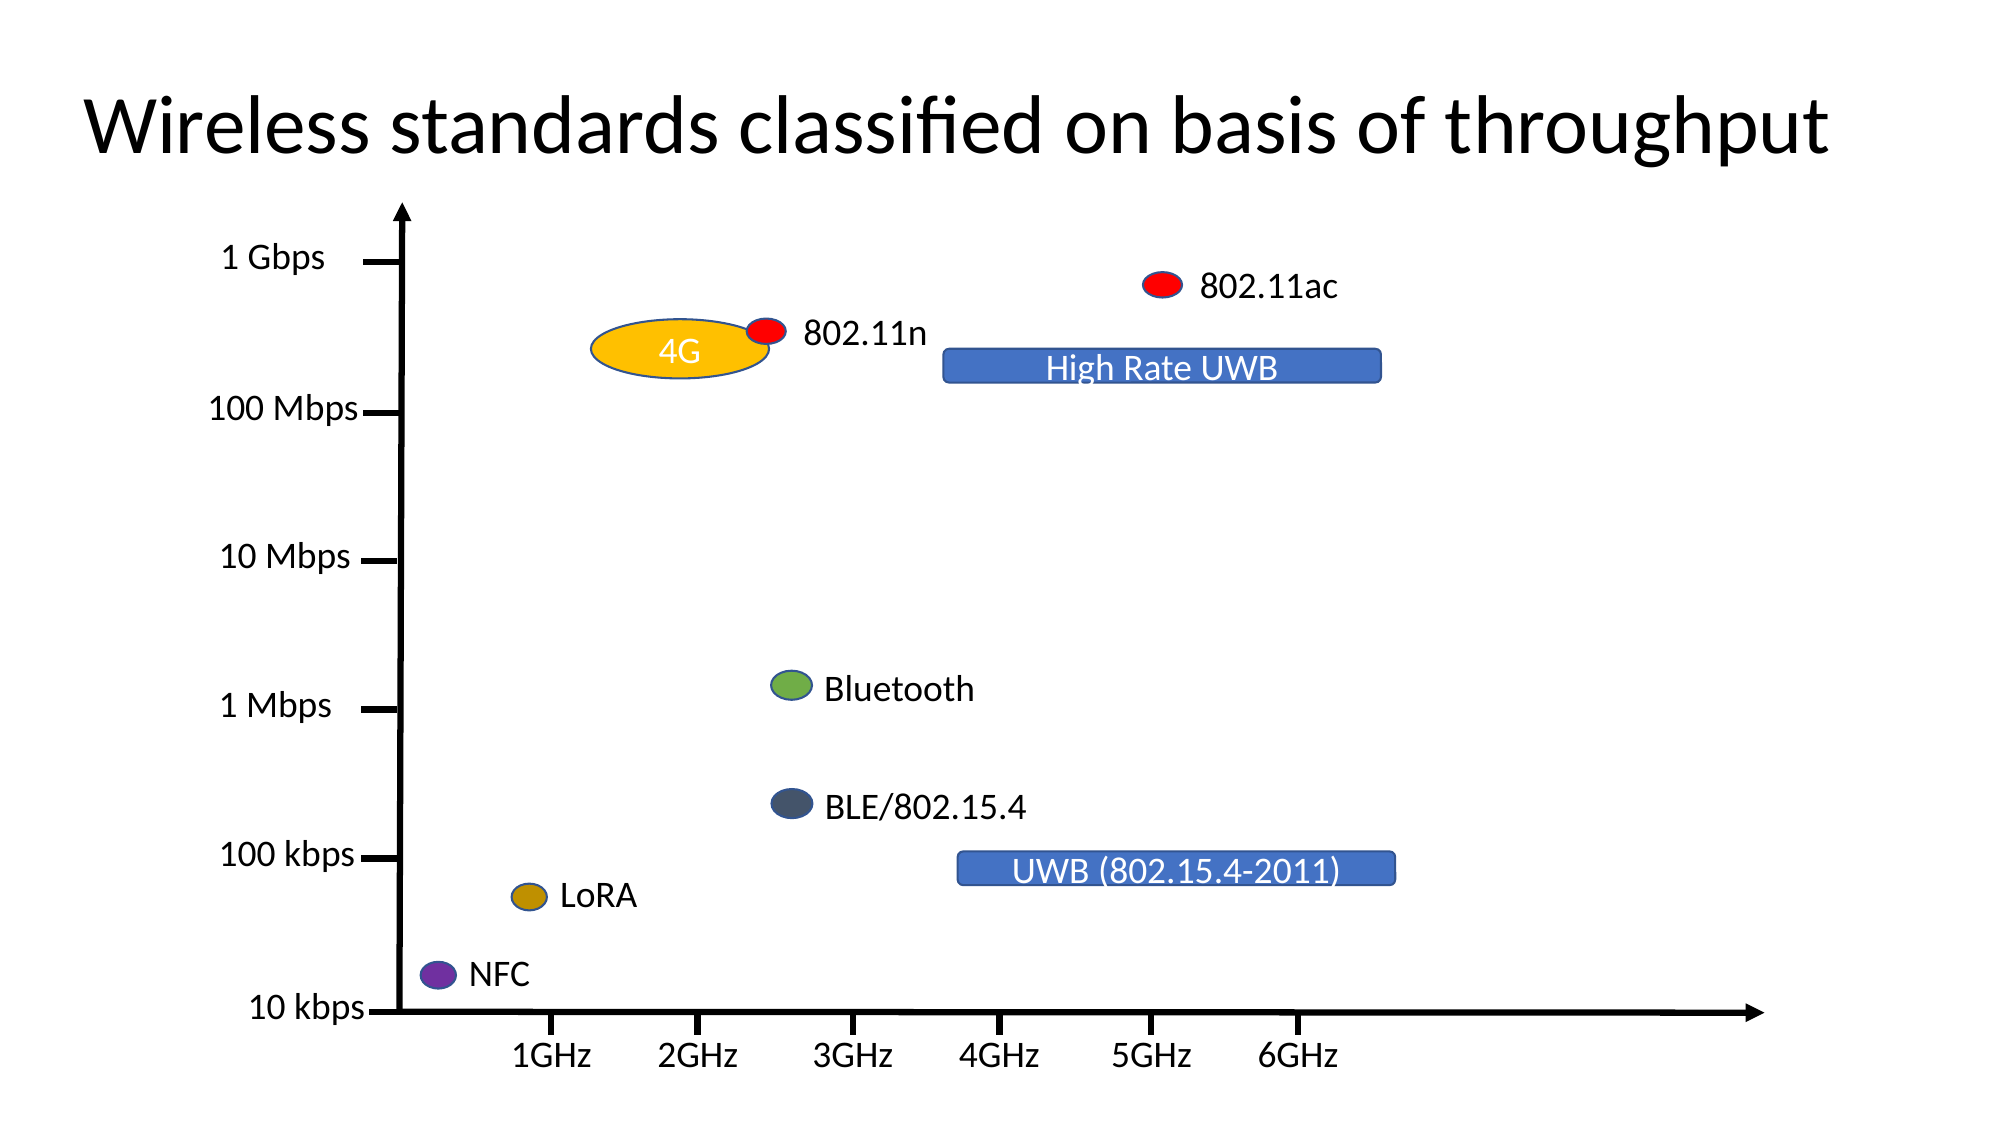

# Wireless standards classified on basis of throughput
1 Gbps
802.11ac

802.11n

4G
High Rate UWB
100 Mbps
10 Mbps
Bluetooth

1 Mbps
BLE/802.15.4

100 kbps
UWB (802.15.4-2011)
LoRA

NFC

10 kbps
1GHz
2GHz
3GHz
4GHz
5GHz
6GHz